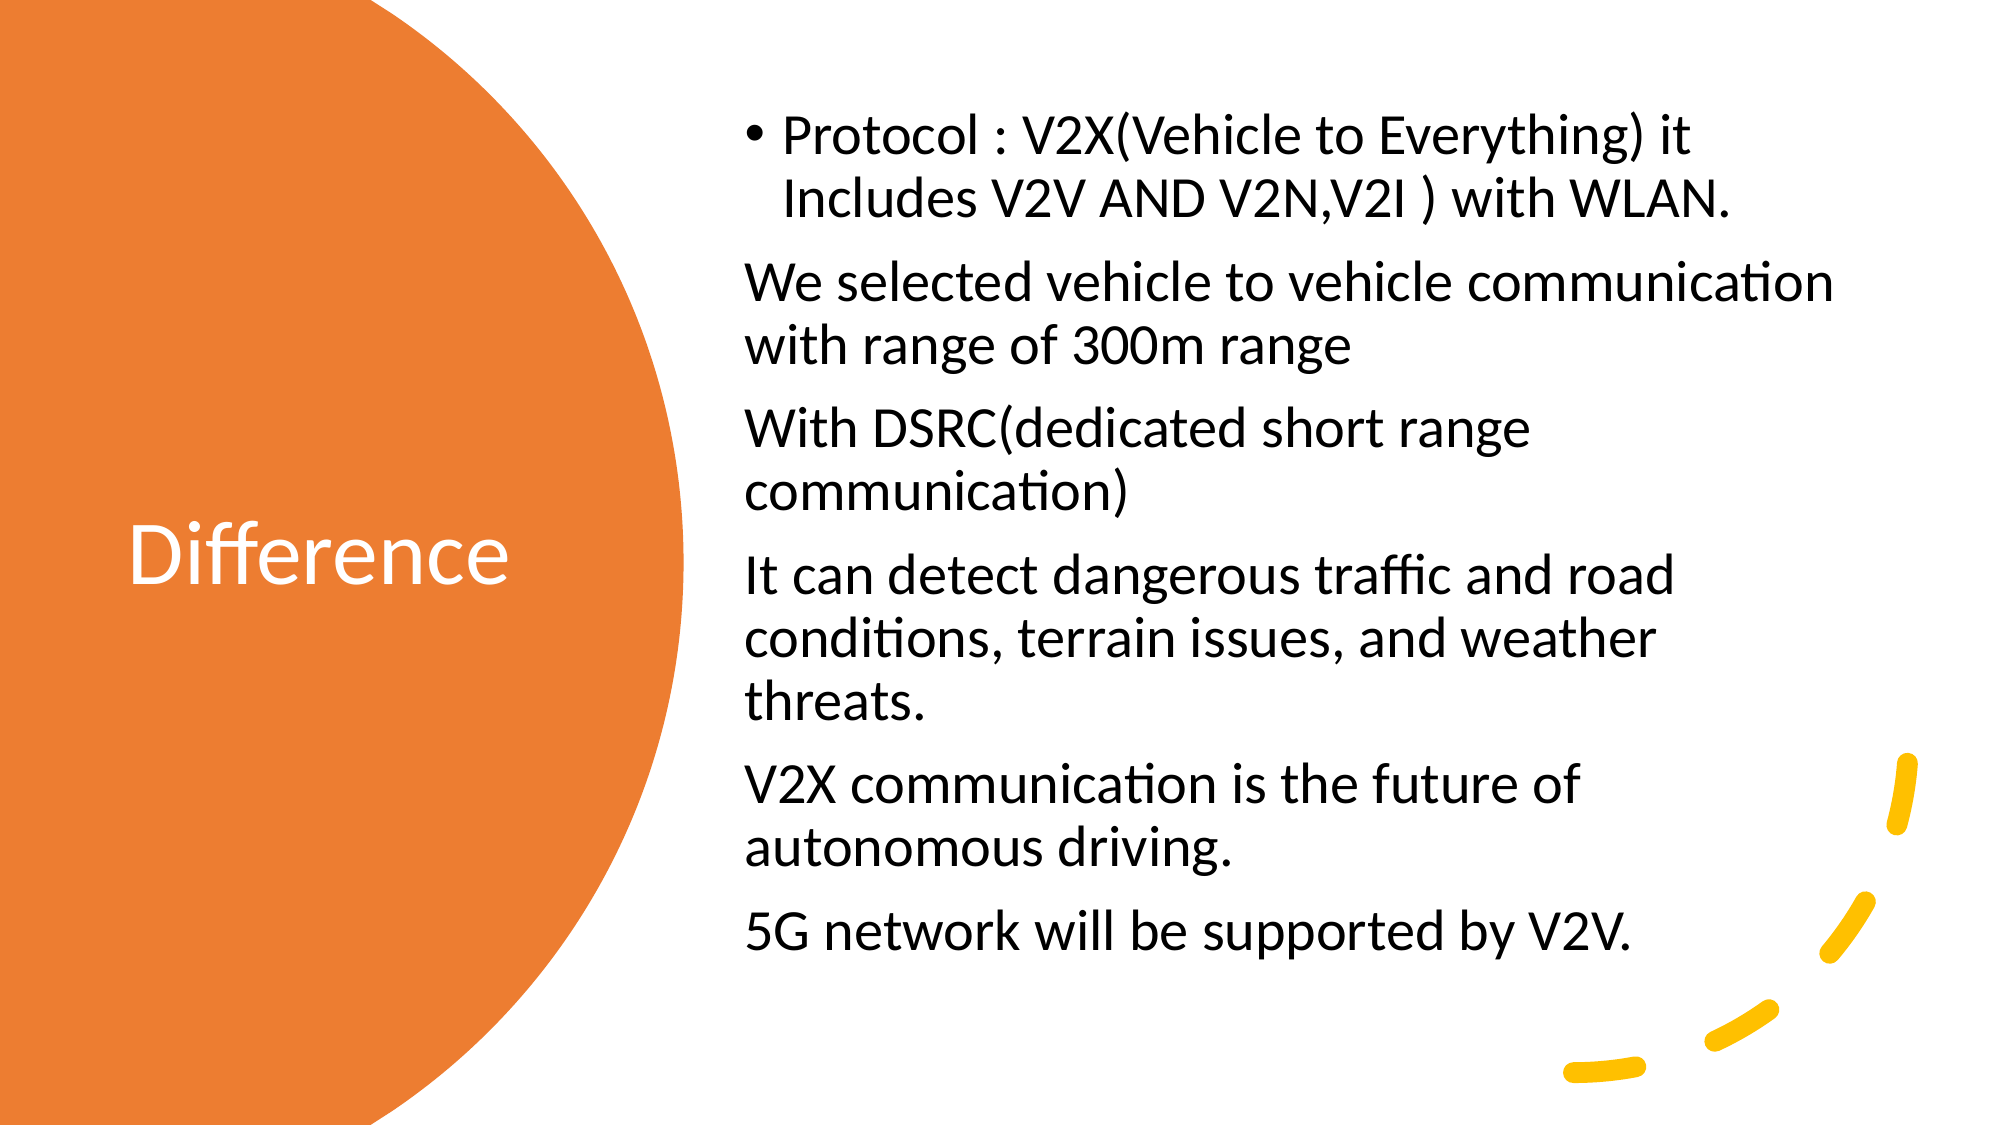

Protocol : V2X(Vehicle to Everything) it Includes V2V AND V2N,V2I ) with WLAN.
We selected vehicle to vehicle communication with range of 300m range
With DSRC(dedicated short range communication)
It can detect dangerous traffic and road conditions, terrain issues, and weather threats.
V2X communication is the future of autonomous driving.
5G network will be supported by V2V.

# Difference